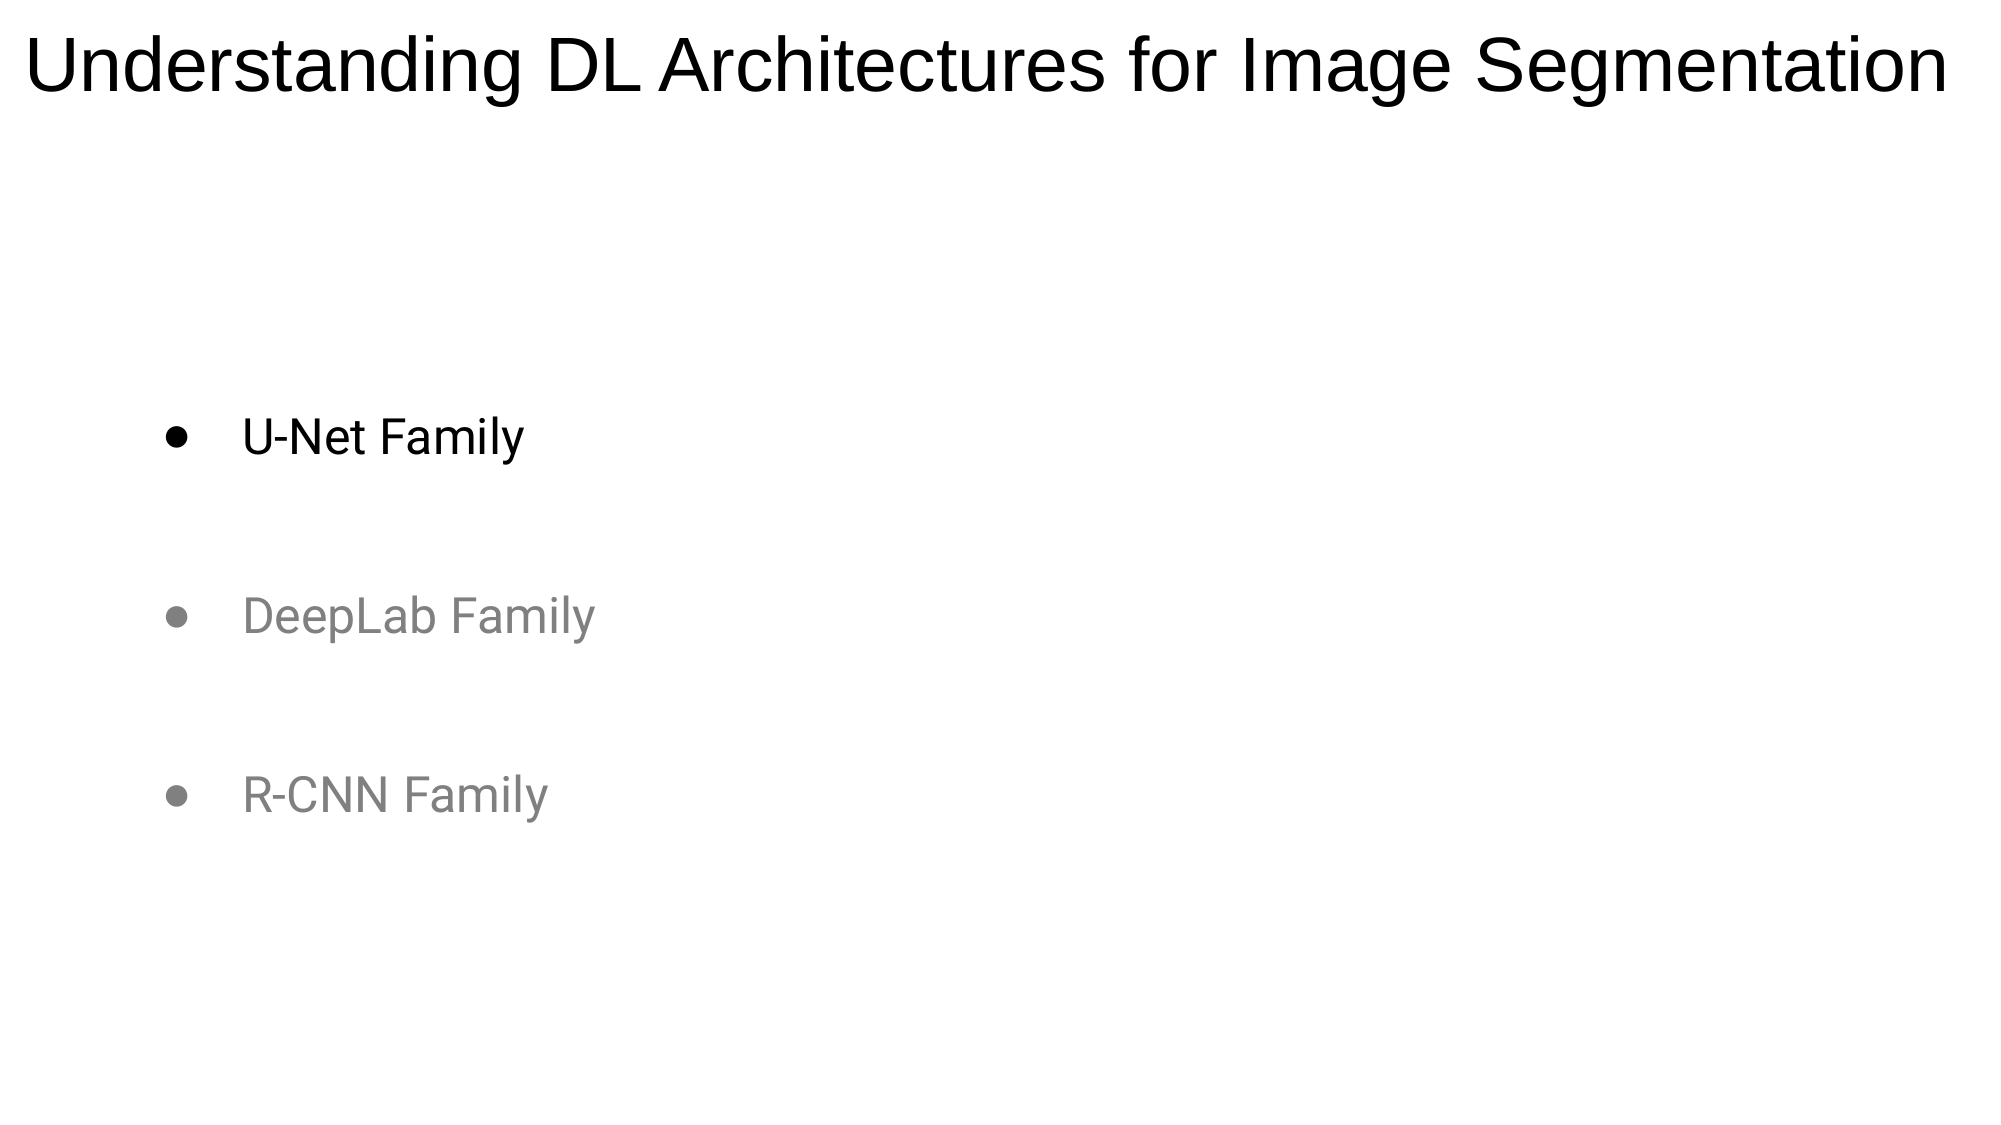

# Understanding DL Architectures for Image Segmentation
U-Net Family

DeepLab Family

R-CNN Family